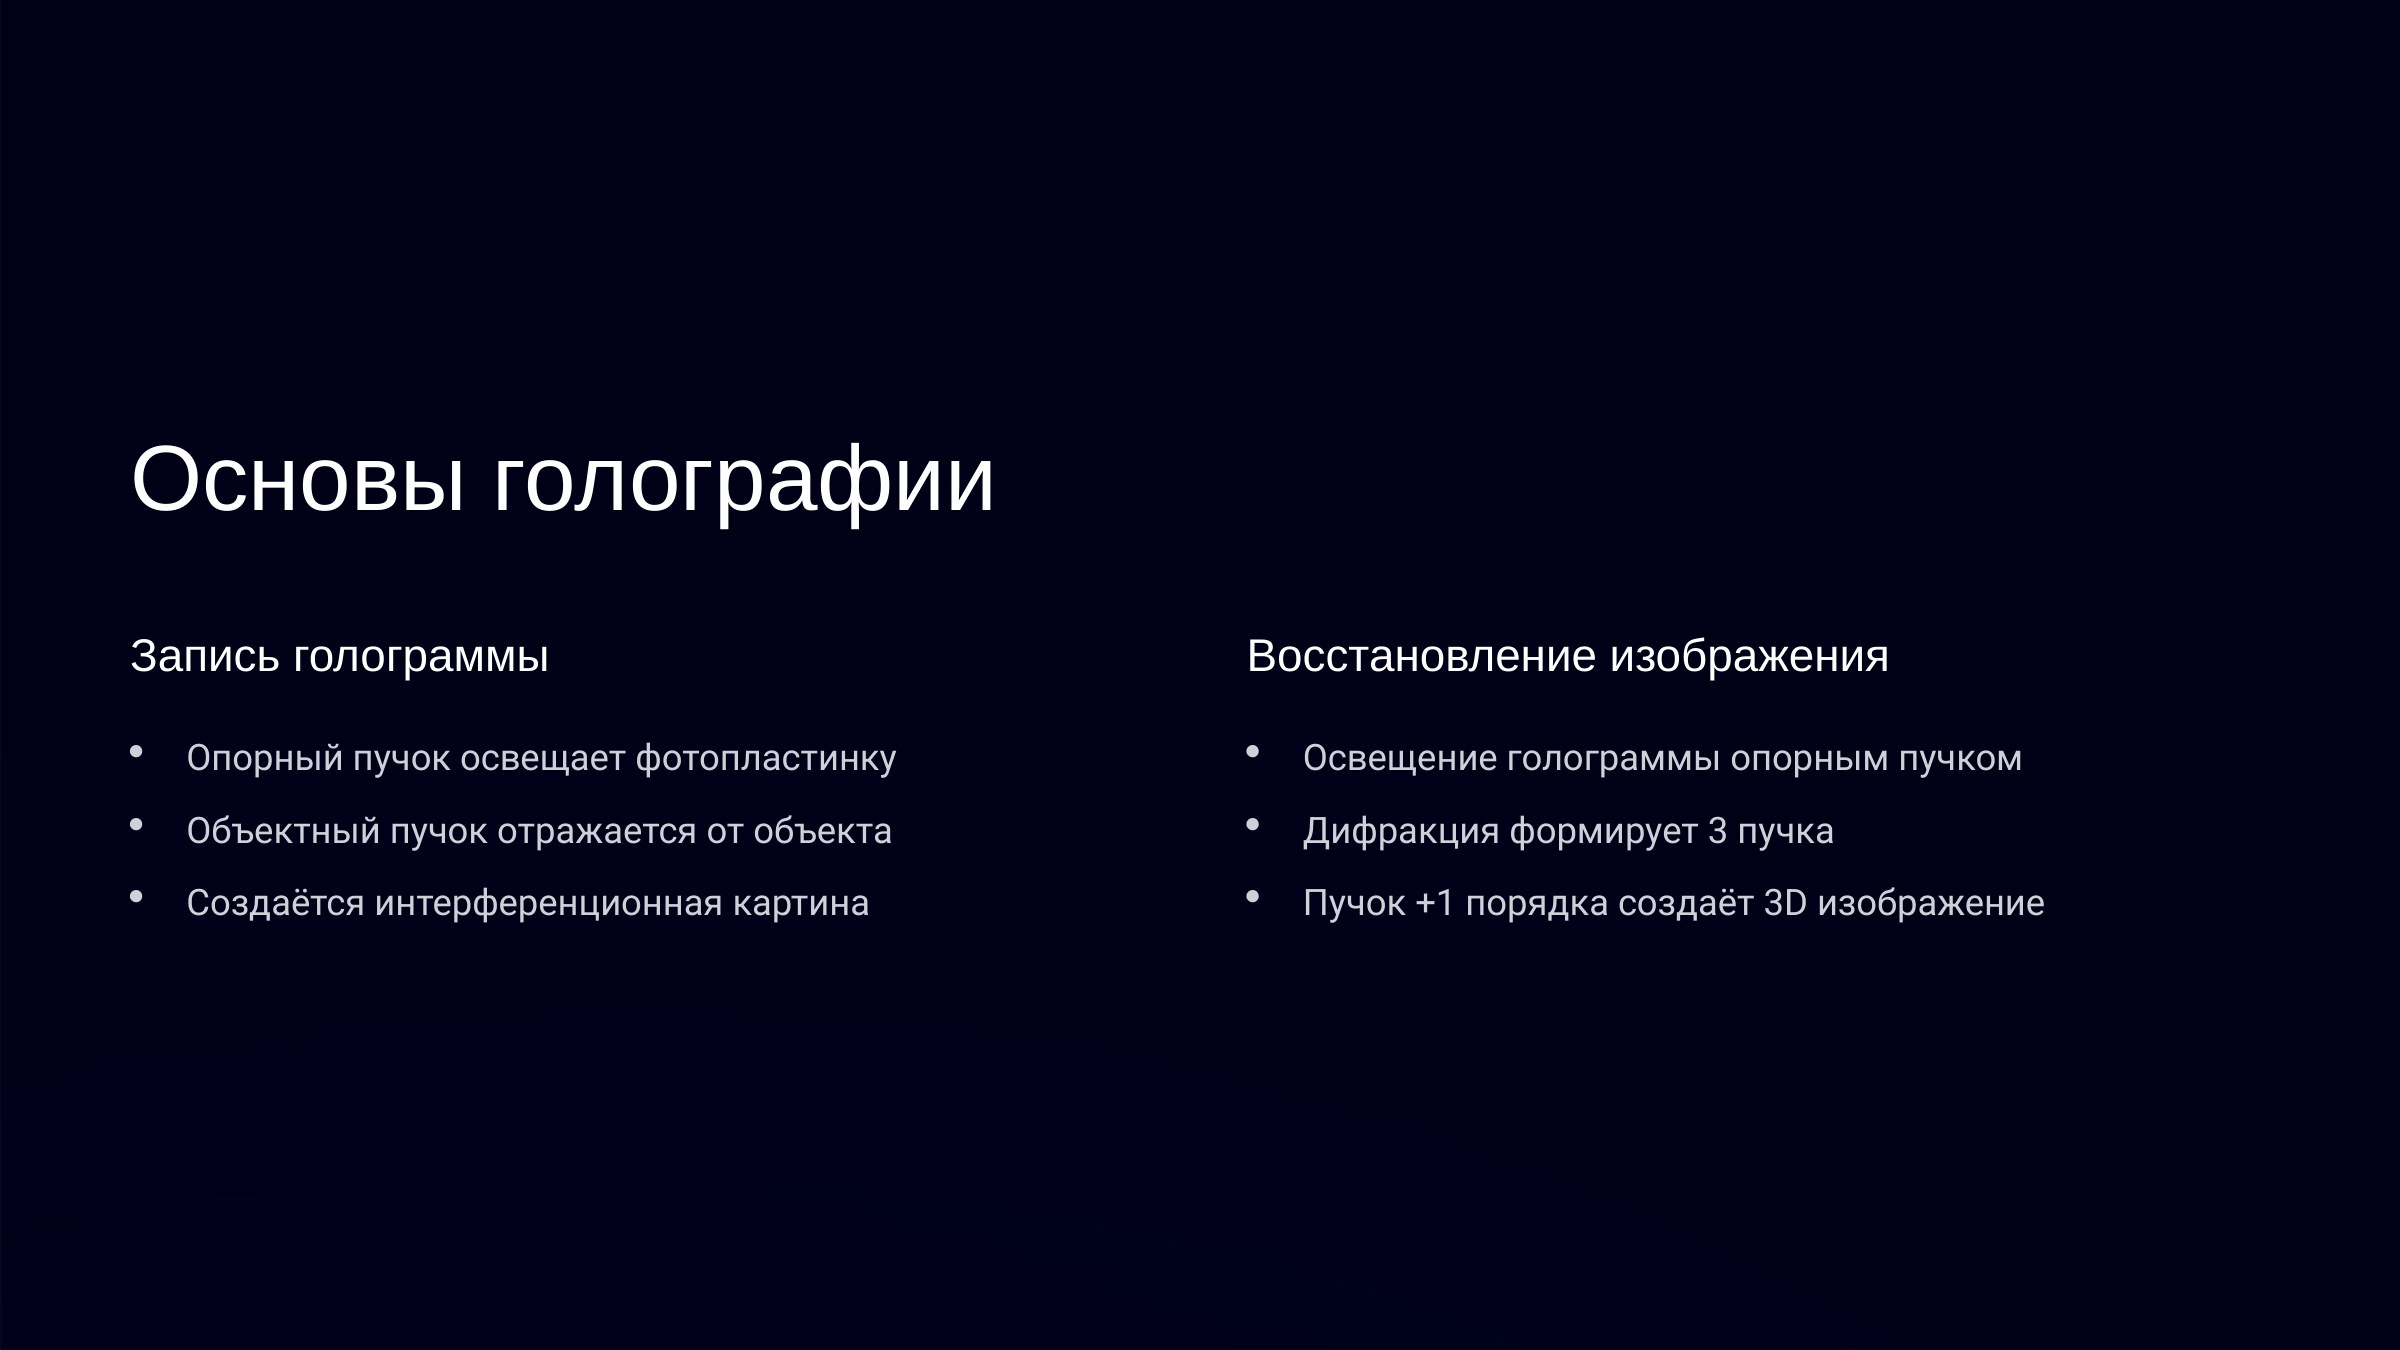

Основы голографии
Запись голограммы
Восстановление изображения
Опорный пучок освещает фотопластинку
Освещение голограммы опорным пучком
Объектный пучок отражается от объекта
Дифракция формирует 3 пучка
Создаётся интерференционная картина
Пучок +1 порядка создаёт 3D изображение